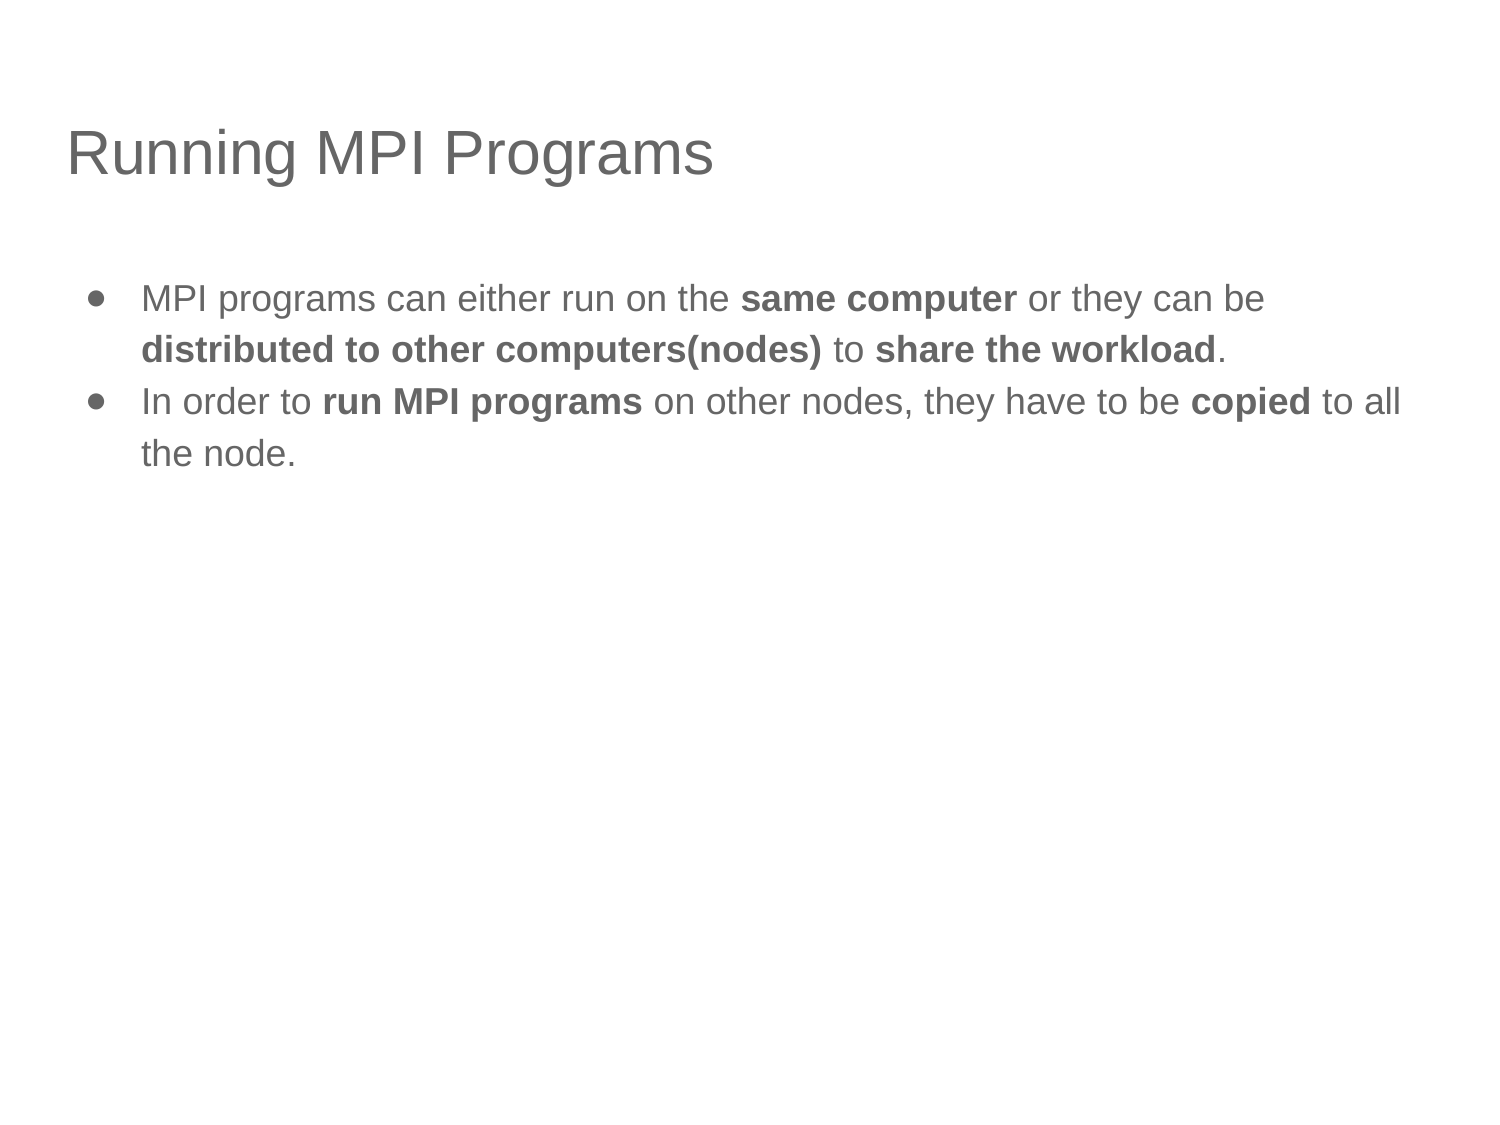

# Running MPI Programs
MPI programs can either run on the same computer or they can be distributed to other computers(nodes) to share the workload.
In order to run MPI programs on other nodes, they have to be copied to all the node.